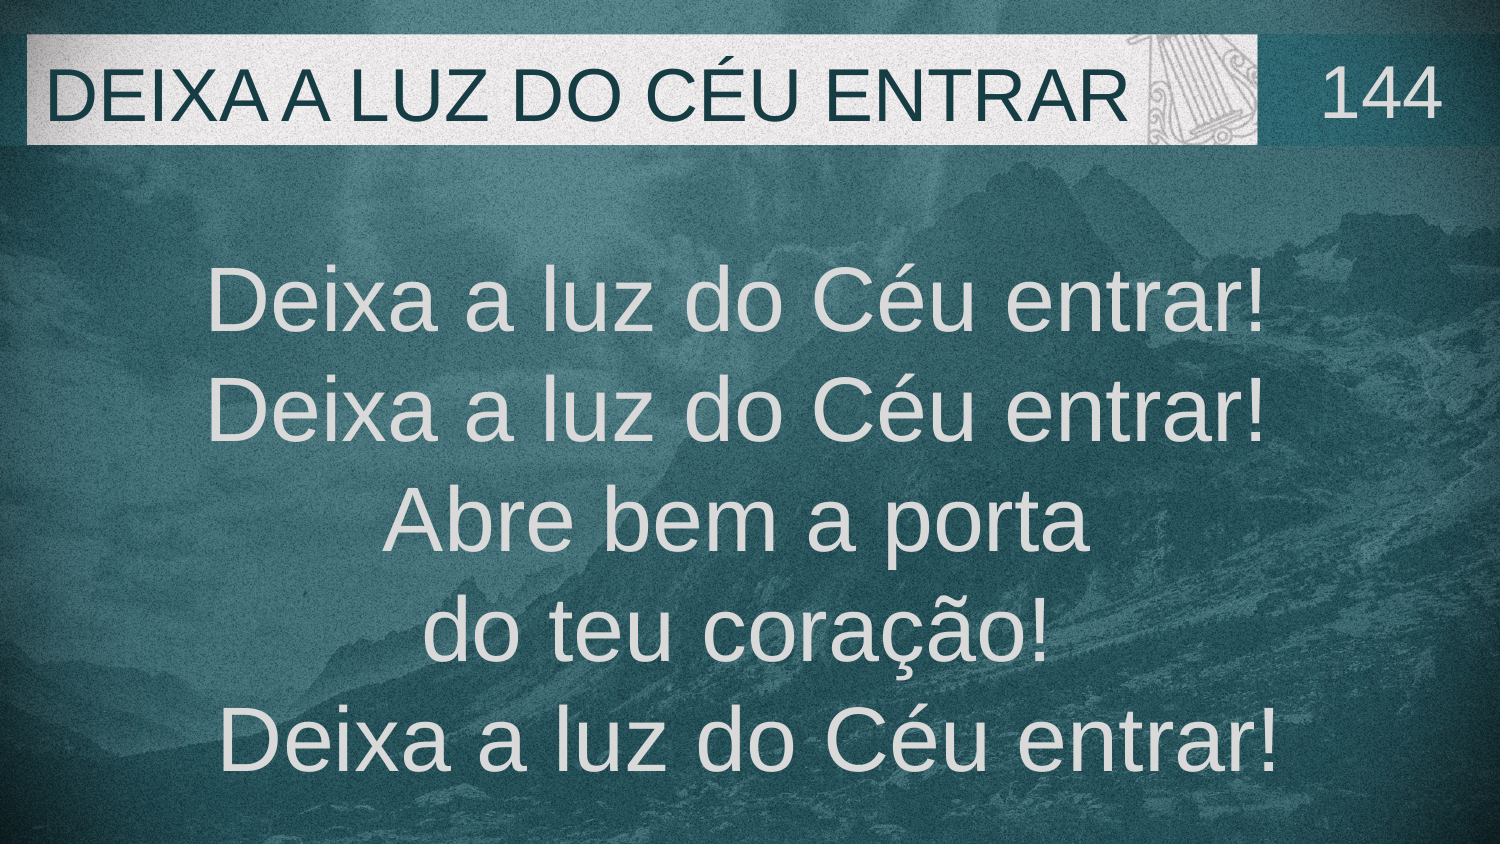

# DEIXA A LUZ DO CÉU ENTRAR
144
Deixa a luz do Céu entrar!
Deixa a luz do Céu entrar!
Abre bem a porta
do teu coração!
Deixa a luz do Céu entrar!